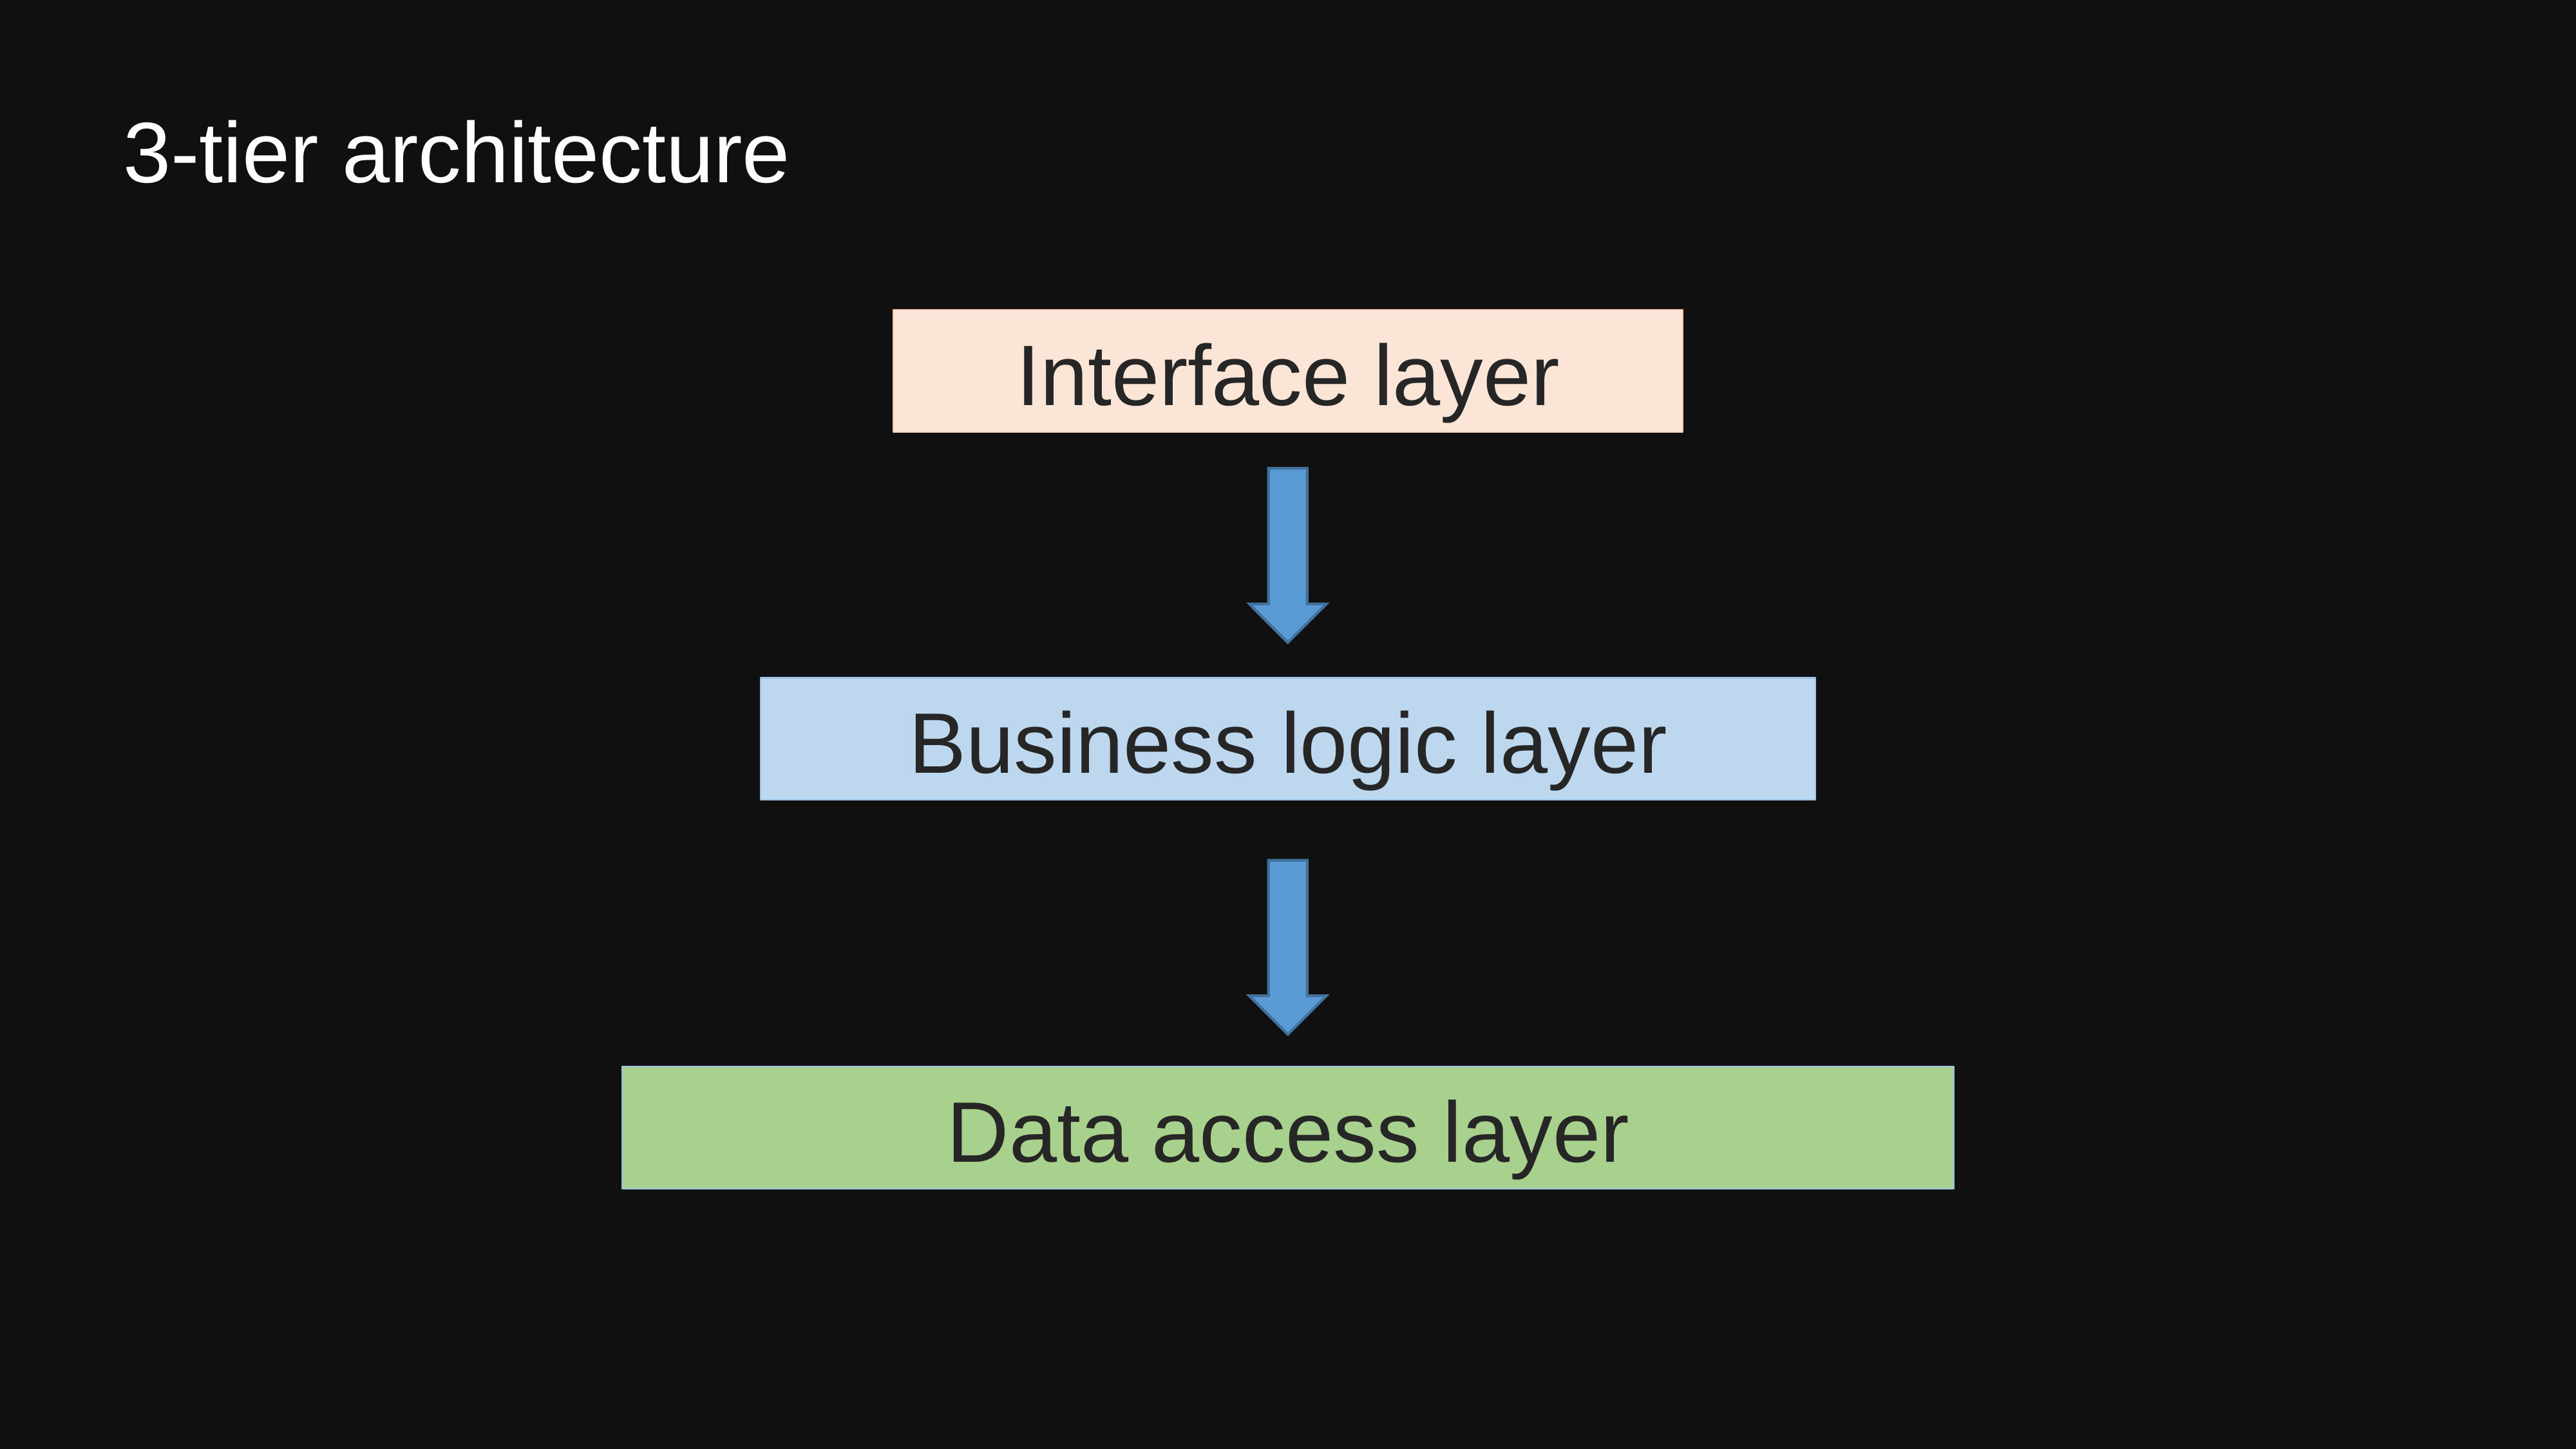

3-tier architecture
Interface layer

Business logic layer

Data access layer